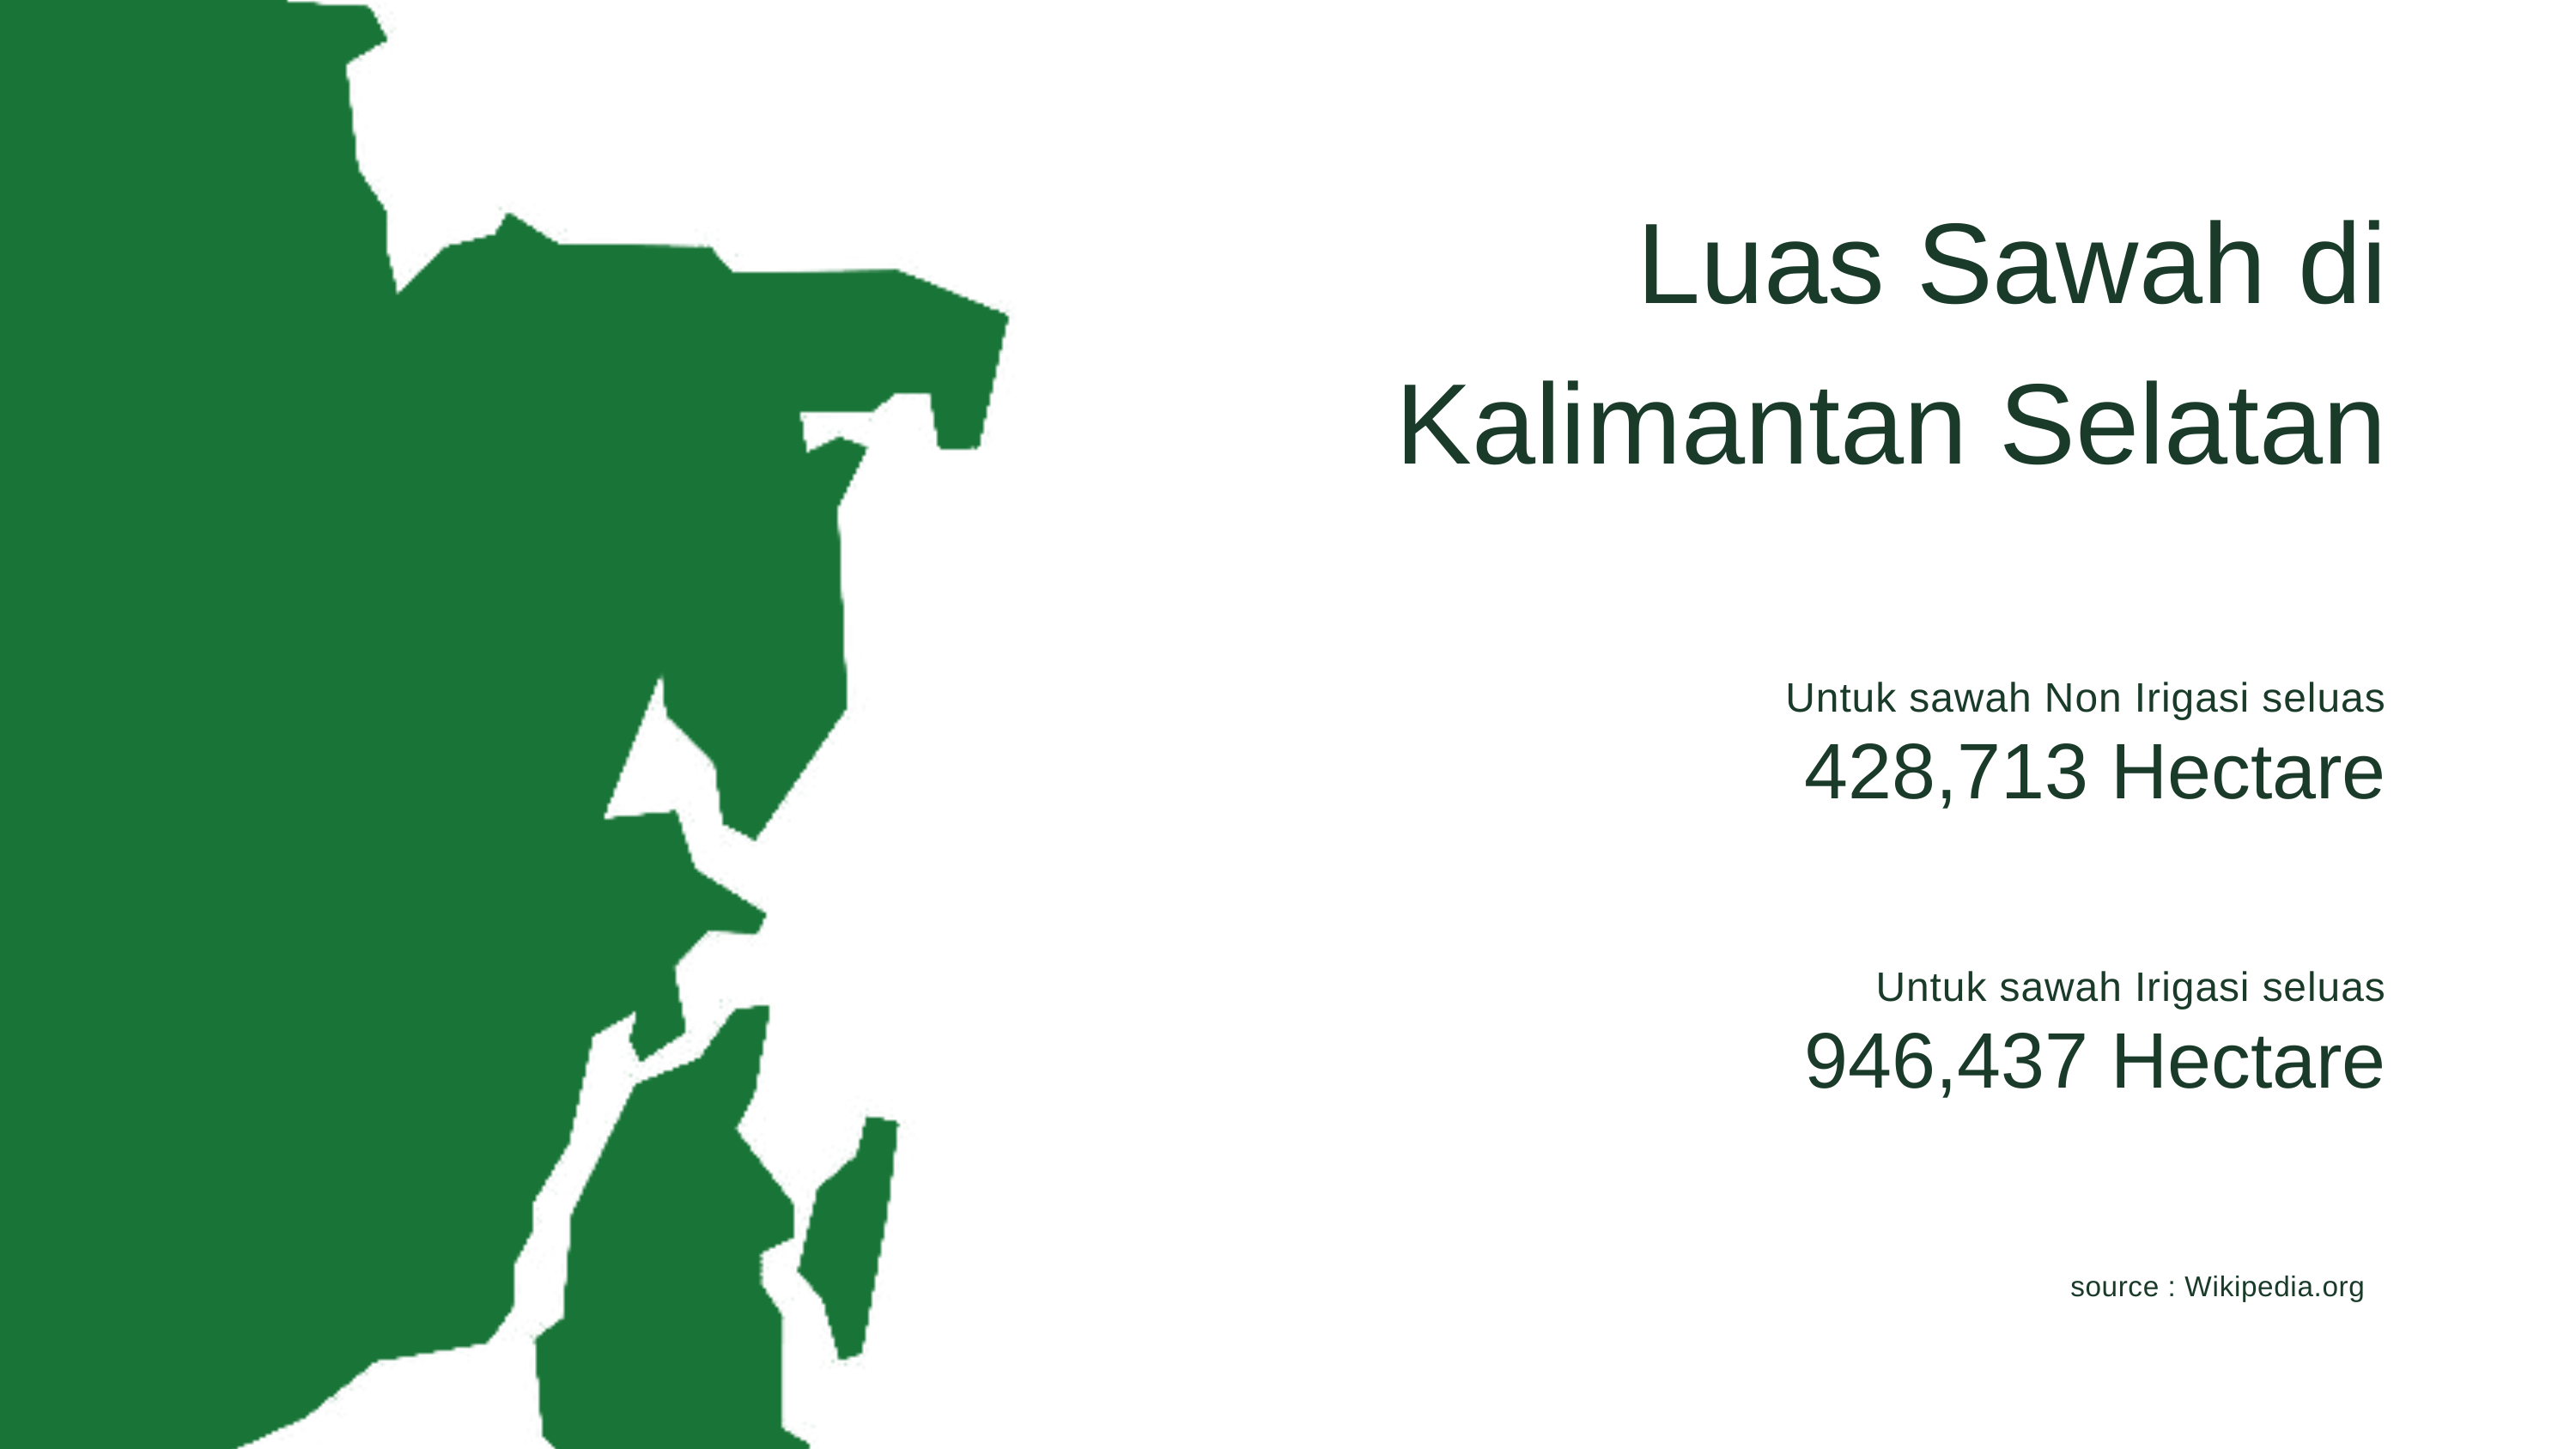

Luas Sawah di Kalimantan Selatan
Untuk sawah Non Irigasi seluas
428,713 Hectare
Untuk sawah Irigasi seluas
946,437 Hectare
source : Wikipedia.org
Harga Beras Nasional Tahun 2023
Berdasarkan data dari Sistem Pemantauan Pasar dan Kebutuhan Pokok Kementerian Perdagangan (SP2KP), harga beras premium per September mencapai Rp14.696,41 per kg, sedangkan beras medium mencapai Rp12.941,87 per kg. Harga tersebut mengalami kenaikan dari periode Agustus 2023, dimana beras premium naik 4,23% dan beras medium melonjak 6,07%.

source : database.com
Tingginya Harga Beras di Kalimantan Selatan